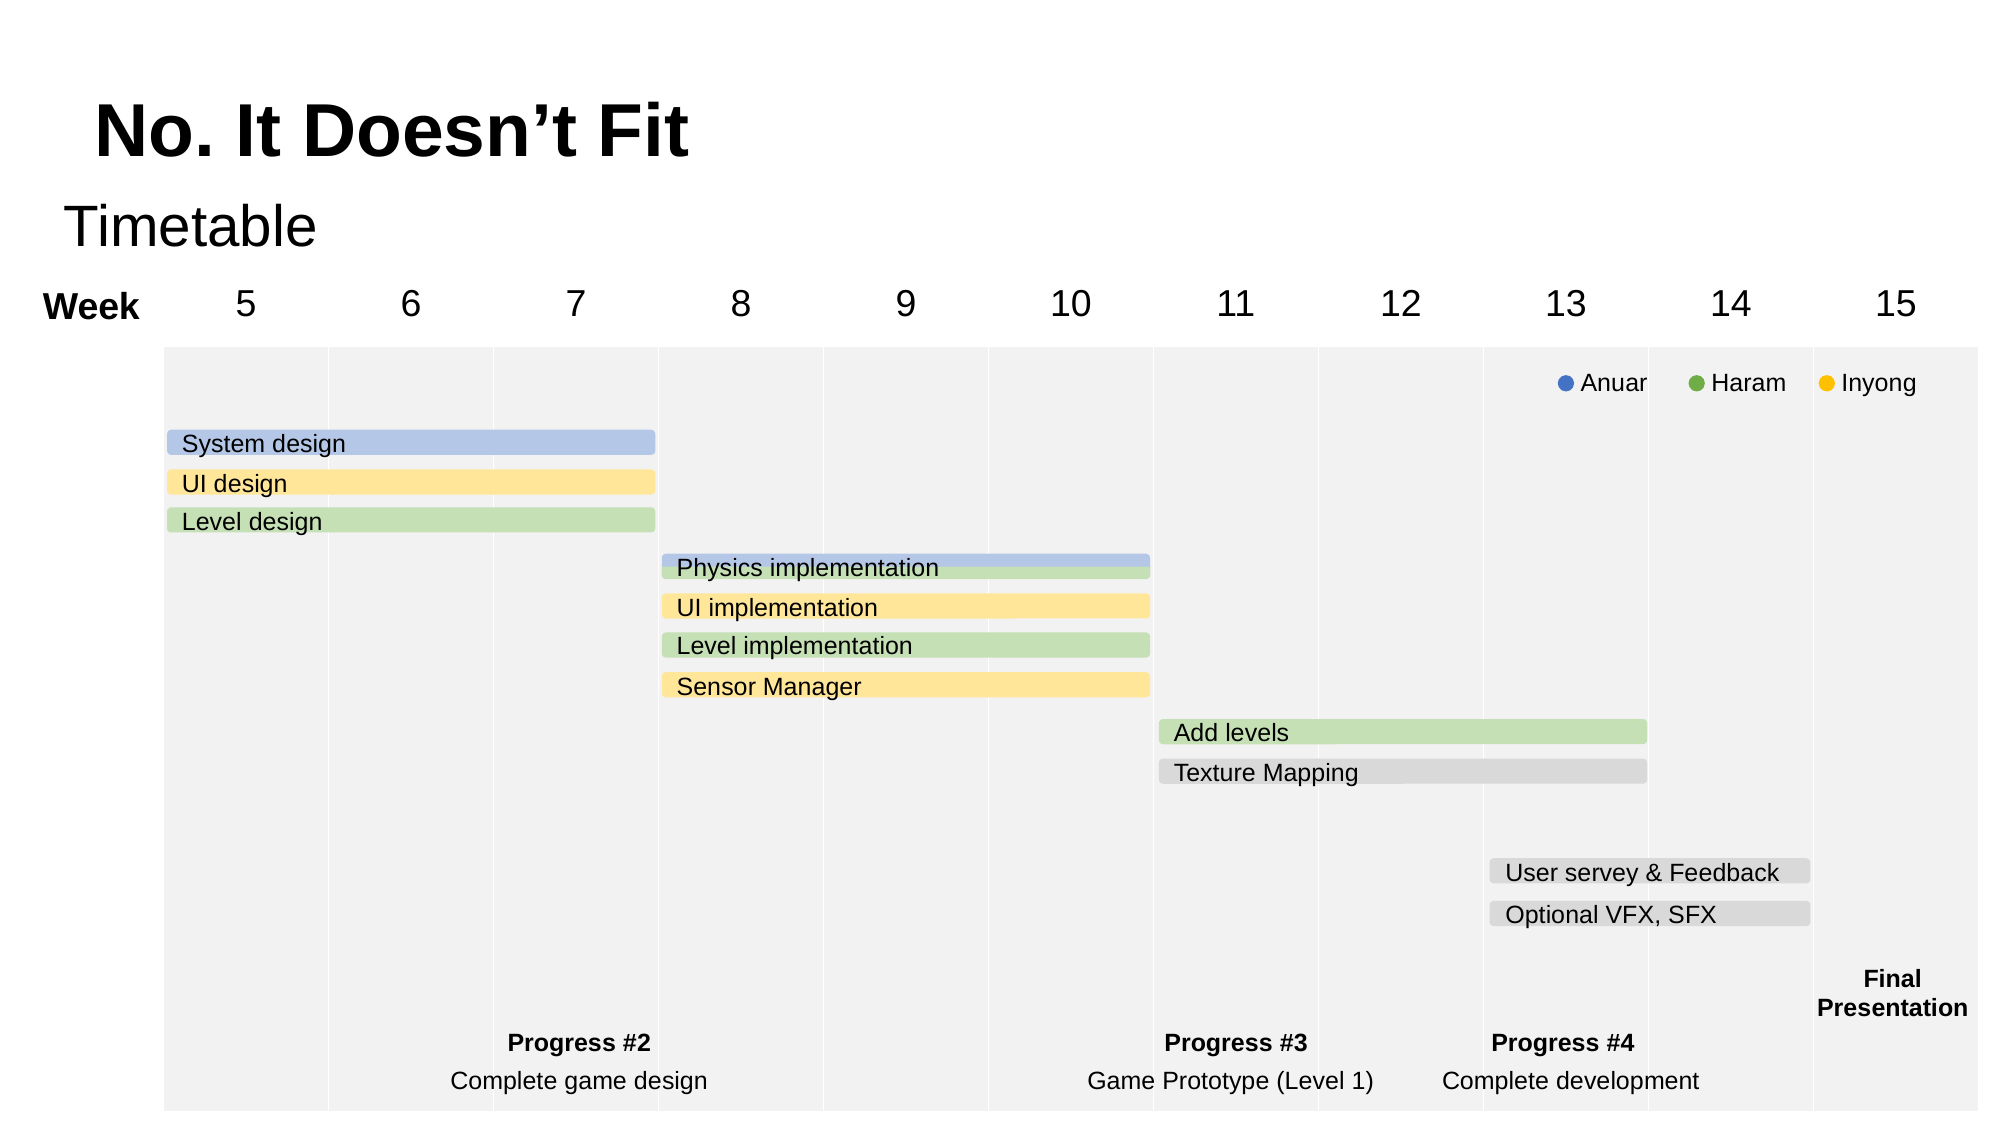

No. It Doesn’t Fit
Timetable
Week
| 5 | 6 | 7 | 8 | 9 | 10 | 11 | 12 | 13 | 14 | 15 |
| --- | --- | --- | --- | --- | --- | --- | --- | --- | --- | --- |
|  |  |  |  |  |  |  |  |  |  |  |
Anuar

Haram

Inyong

System design

UI design

Level design

Physics implementation

UI implementation

Level implementation

Sensor Manager

Add levels

Texture Mapping

User servey & Feedback

Optional VFX, SFX

Final
Presentation
Progress #2
Progress #3
Game Prototype (Level 1)
Progress #4
Complete development
Complete game design